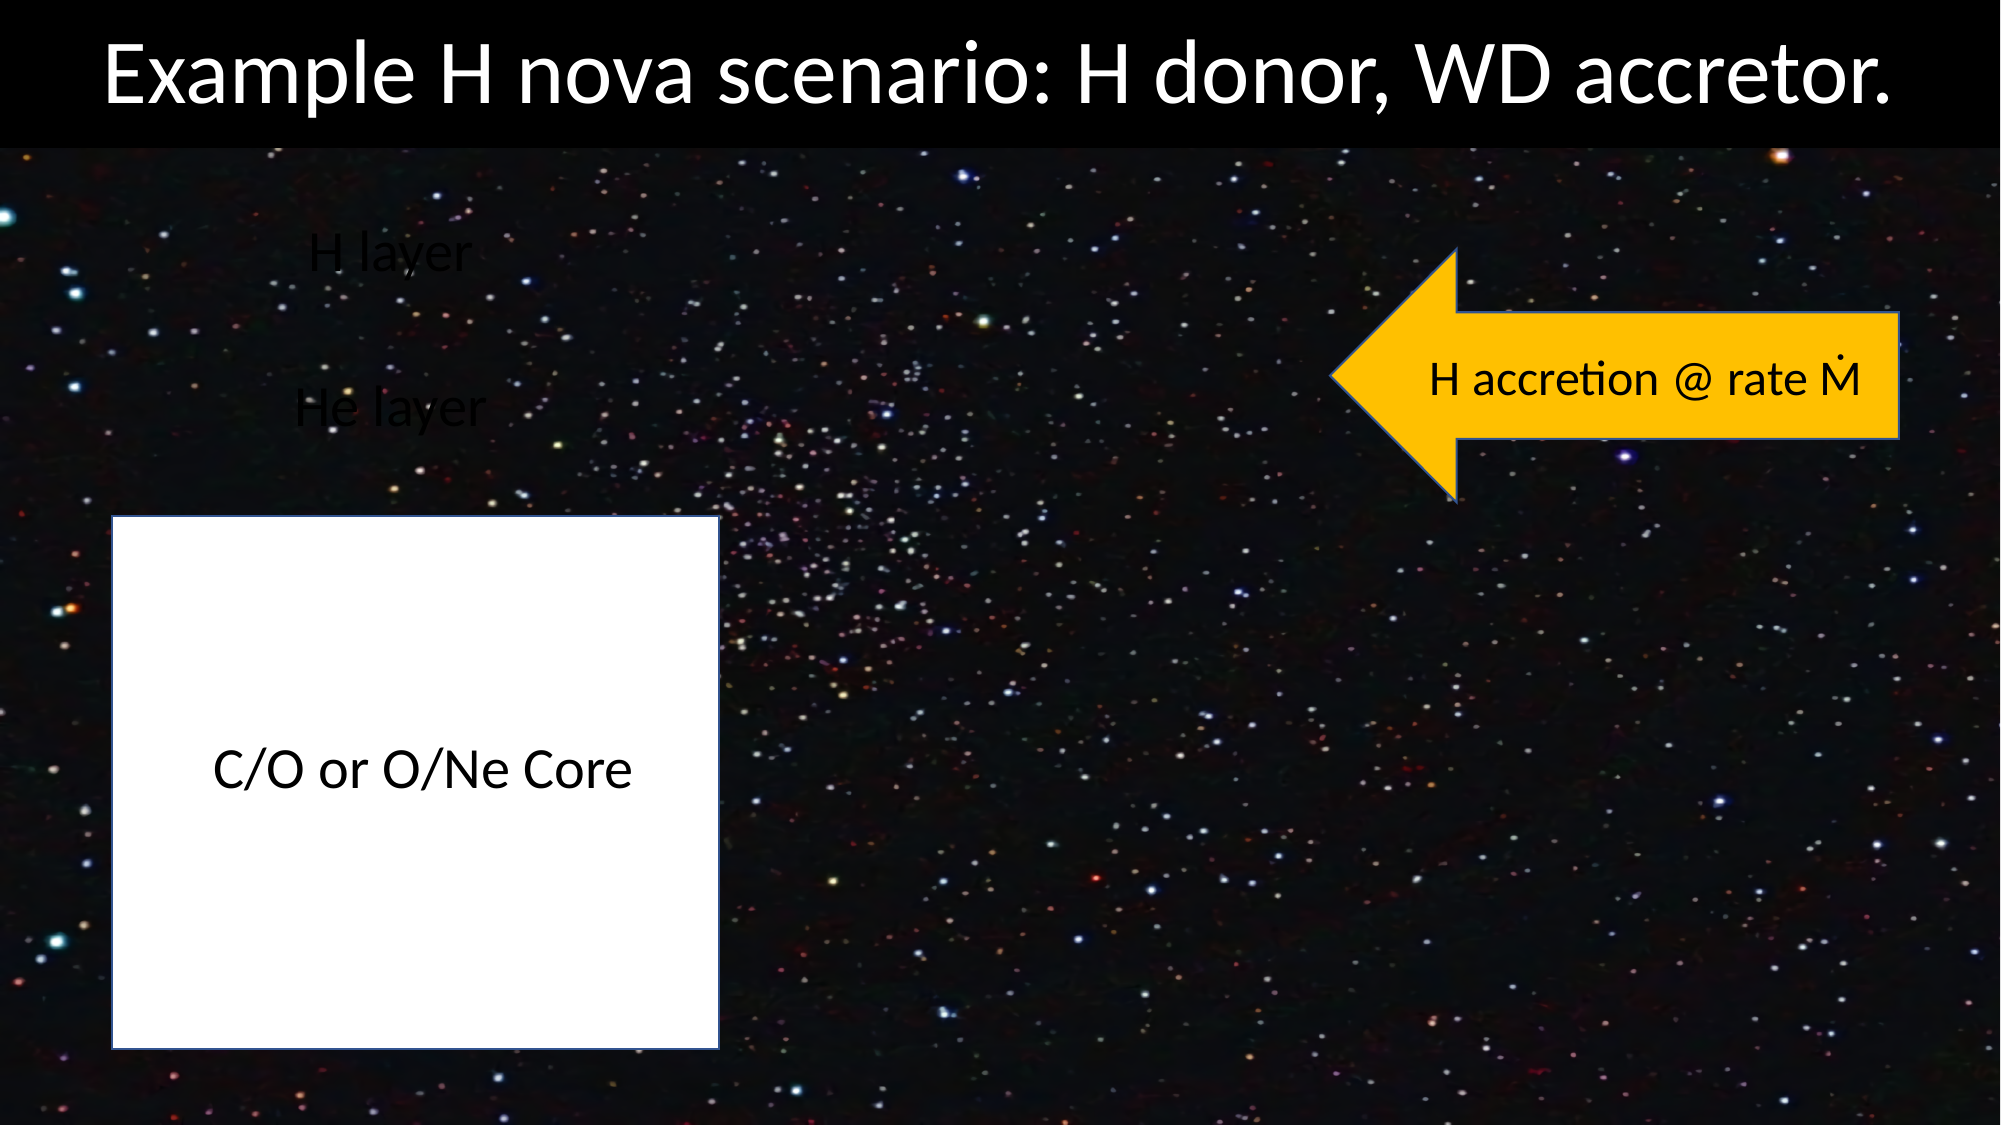

Example H nova scenario: H donor, WD accretor.
H layer
H accretion @ rate Ṁ
He layer

C/O or O/Ne Core
C/O or O/Ne Core